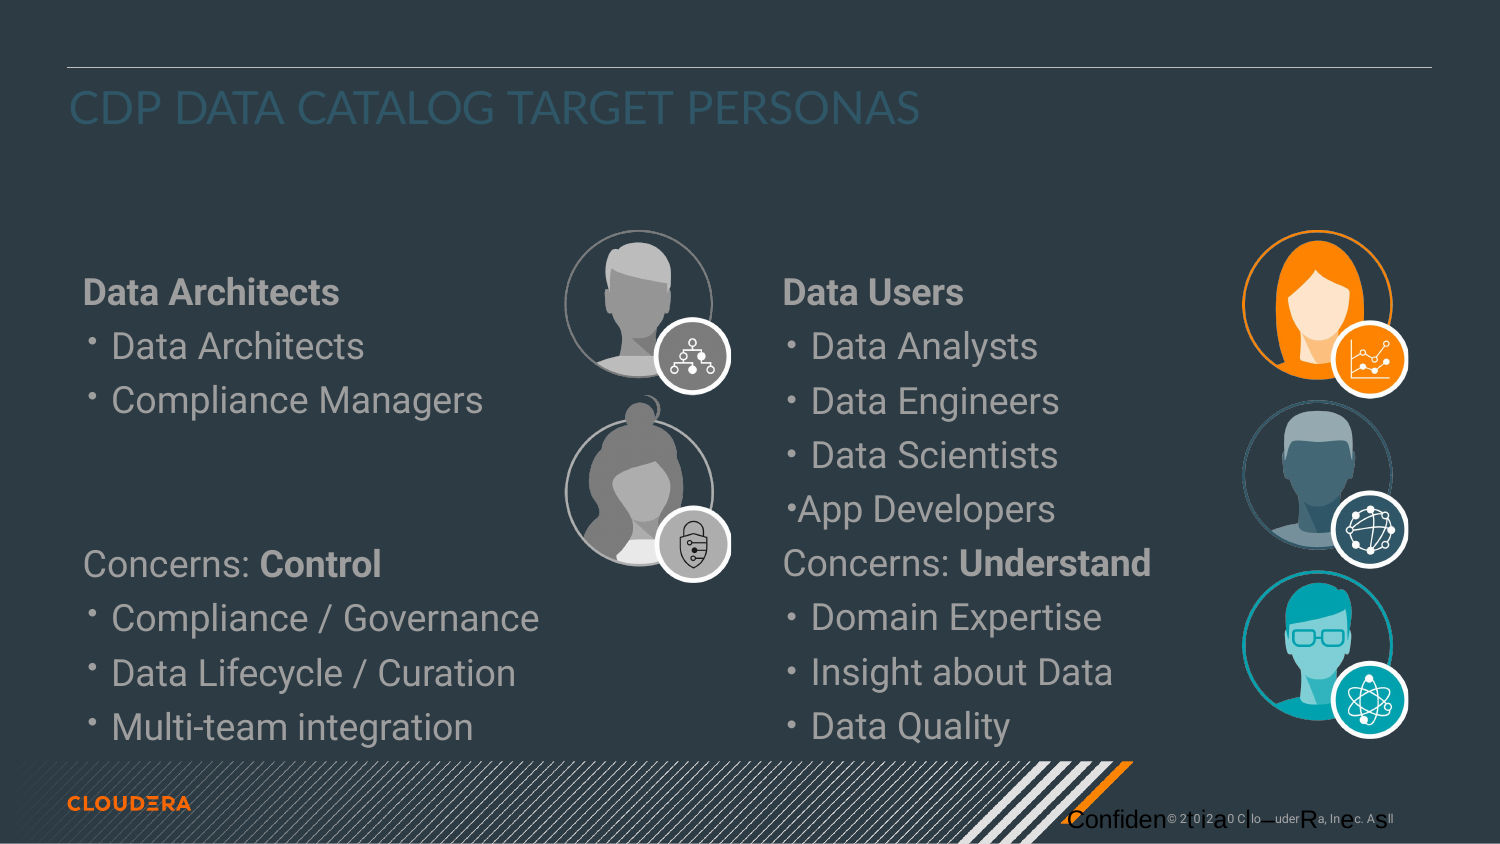

# CDP DATA CATALOG TARGET PERSONAS

Data Architects
Data Architects
Compliance Managers
Data Users
Data Analysts
Data Engineers
Data Scientists
App Developers  Concerns: Understand
Domain Expertise
Insight about Data
Data Quality
Concerns: Control
Compliance / Governance
Data Lifecycle / Curation
Multi-team integration

Confiden© 2t0i2a0 Cllo–uderRa, Inec. Asll trirghitcs rteeserdved.	69